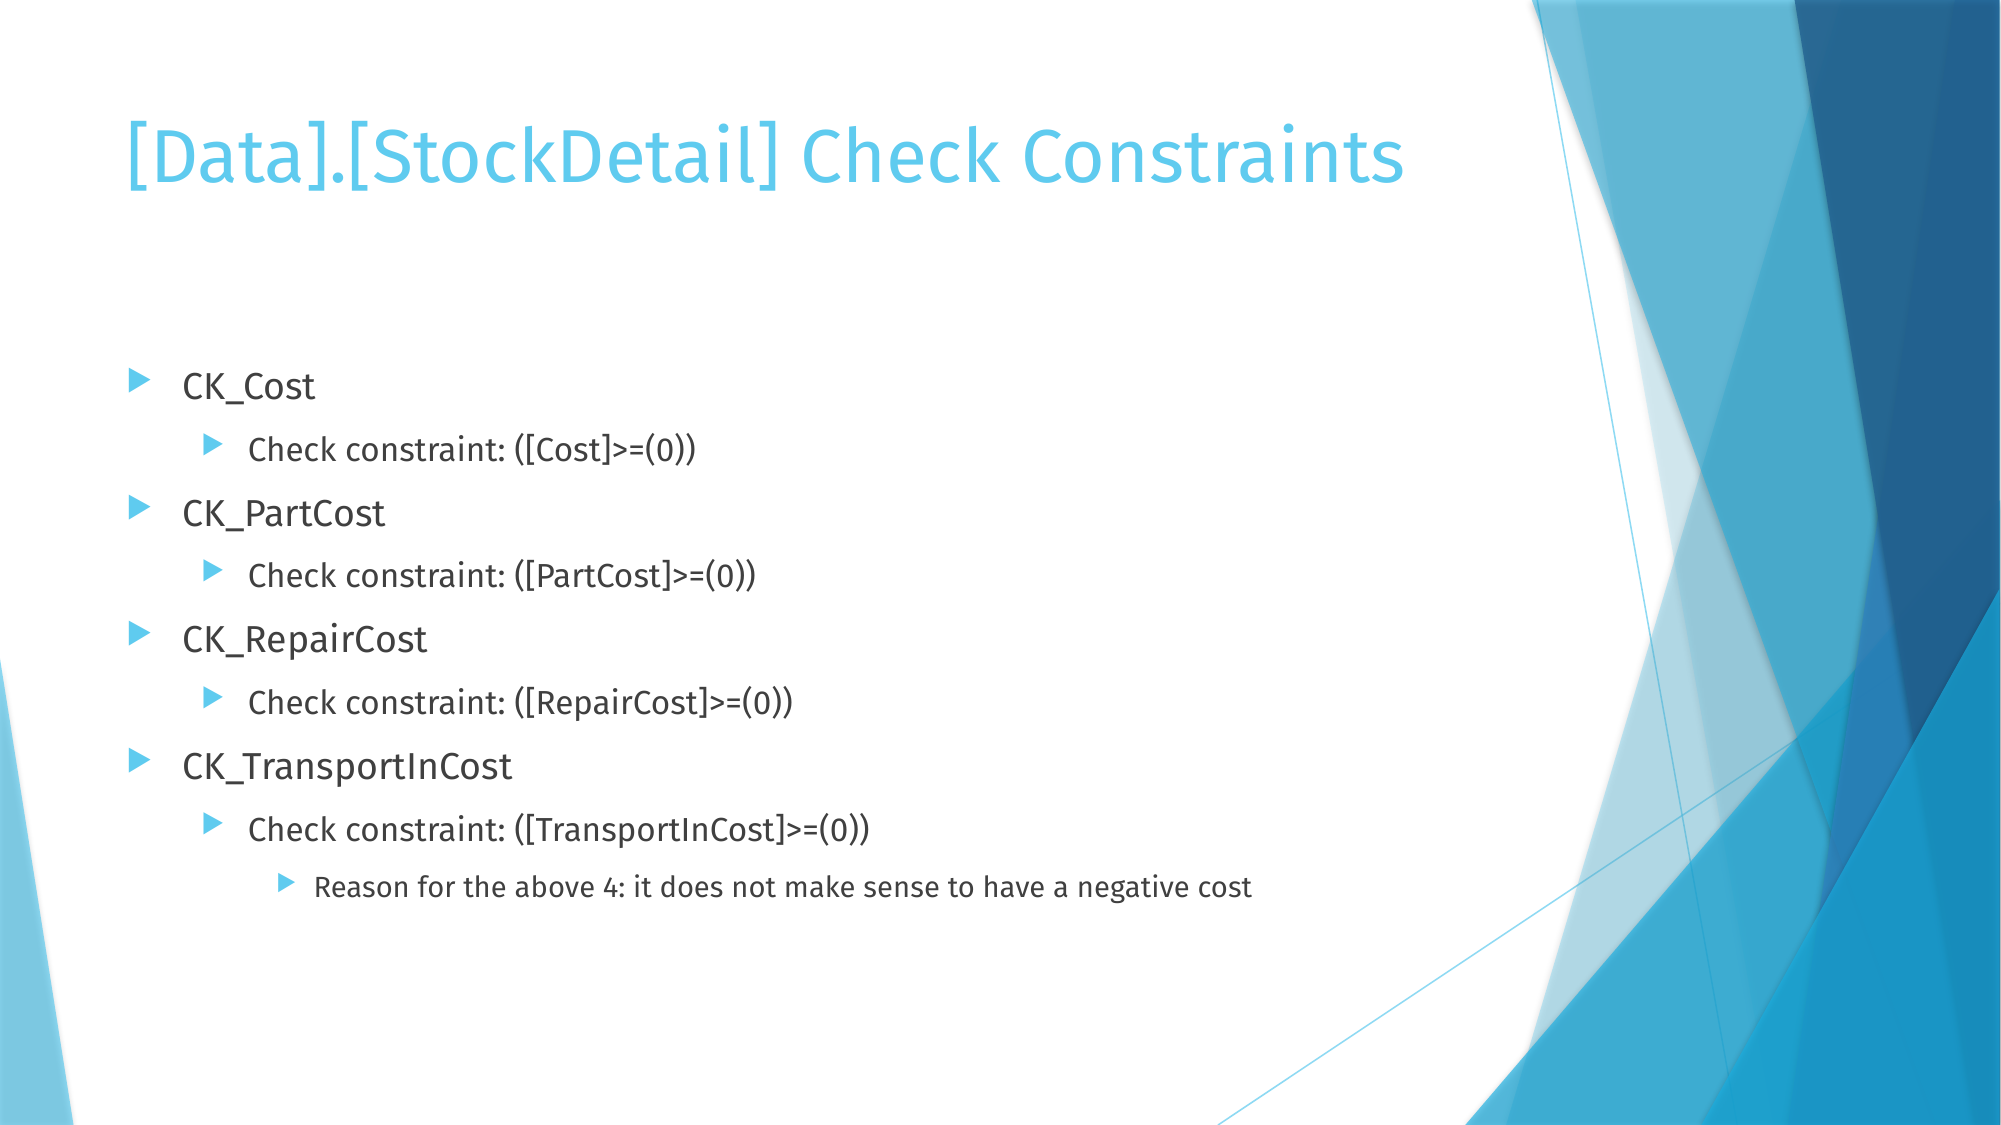

# [Data].[StockDetail] Check Constraints
CK_Cost
Check constraint: ([Cost]>=(0))
CK_PartCost
Check constraint: ([PartCost]>=(0))
CK_RepairCost
Check constraint: ([RepairCost]>=(0))
CK_TransportInCost
Check constraint: ([TransportInCost]>=(0))
Reason for the above 4: it does not make sense to have a negative cost